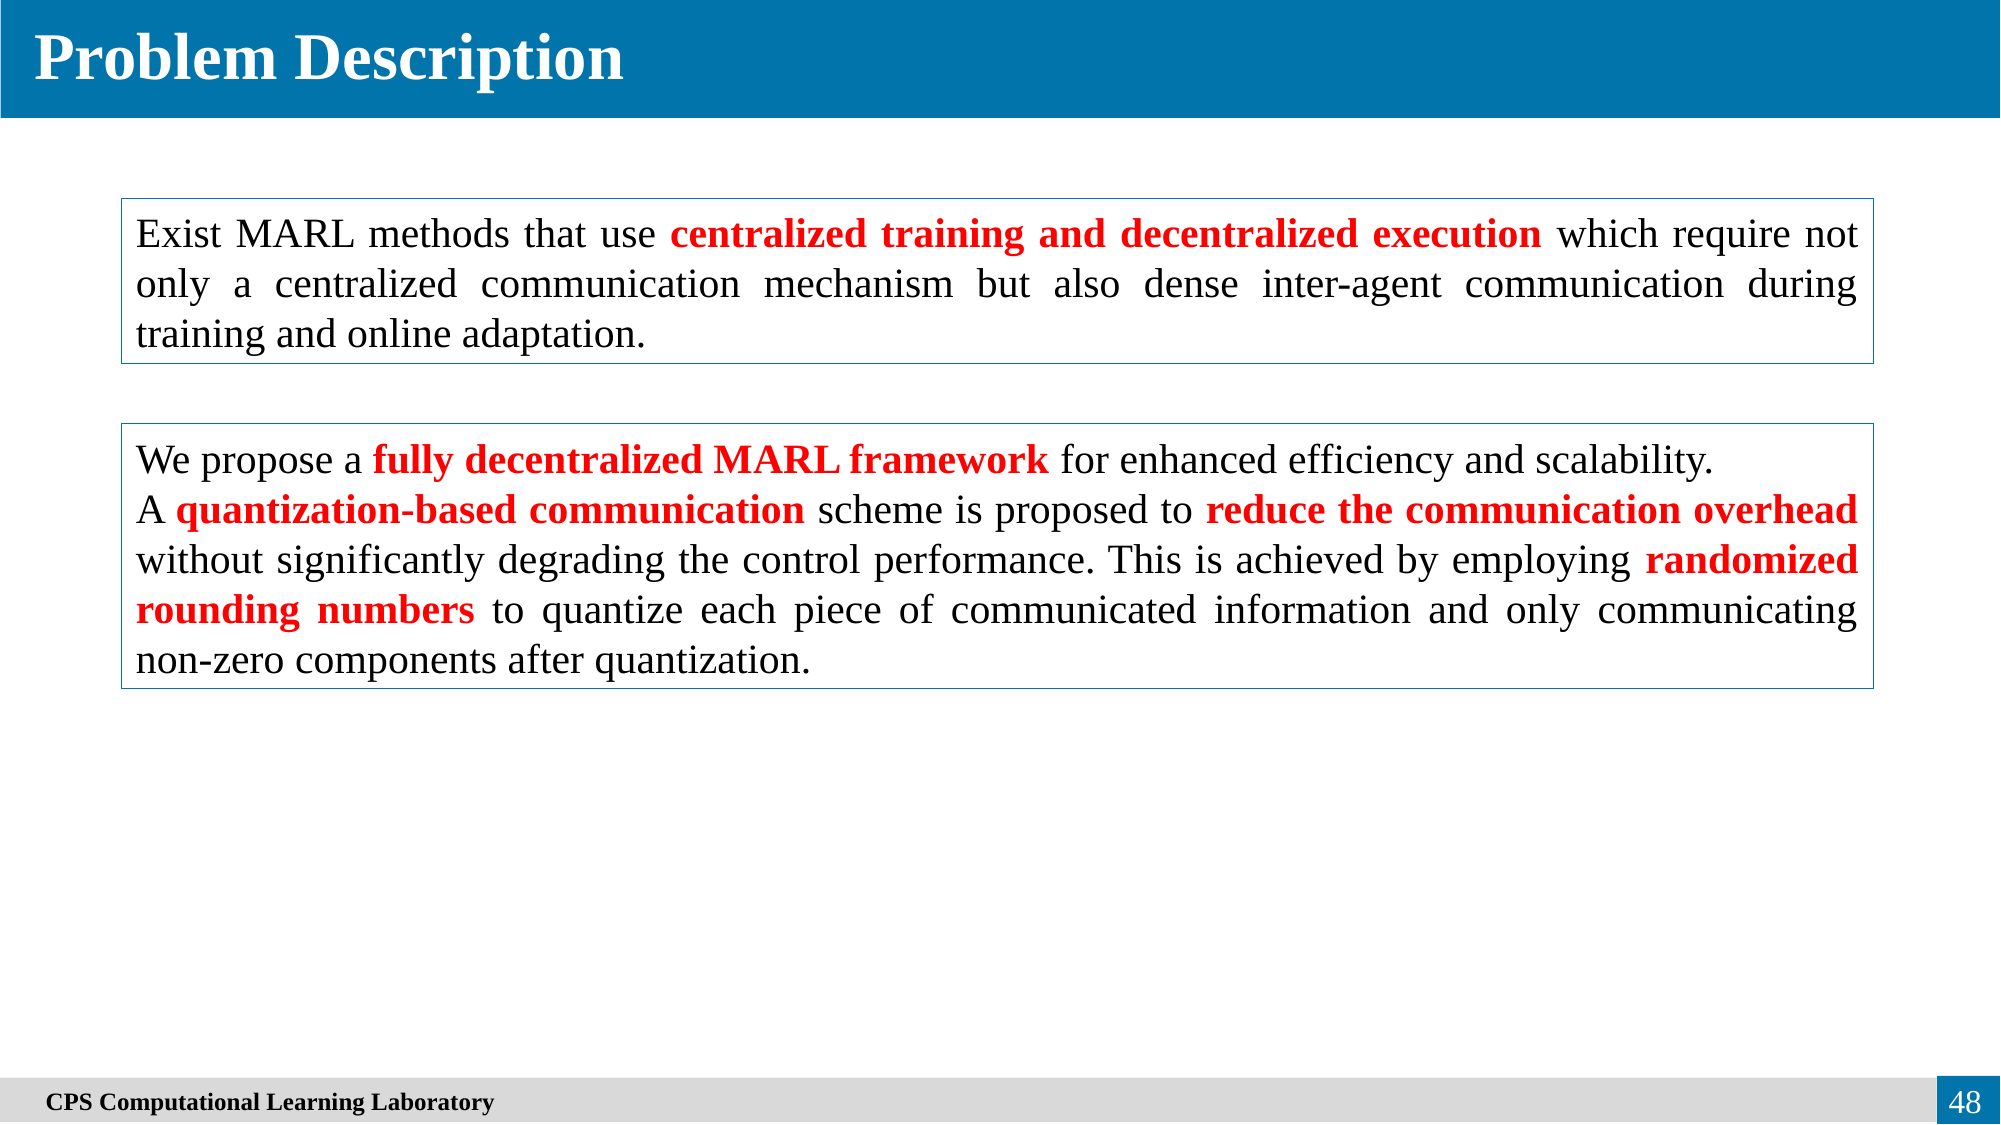

Problem Description
Exist MARL methods that use centralized training and decentralized execution which require not only a centralized communication mechanism but also dense inter-agent communication during training and online adaptation.
We propose a fully decentralized MARL framework for enhanced efficiency and scalability.
A quantization-based communication scheme is proposed to reduce the communication overhead without significantly degrading the control performance. This is achieved by employing randomized rounding numbers to quantize each piece of communicated information and only communicating non-zero components after quantization.
48
　CPS Computational Learning Laboratory